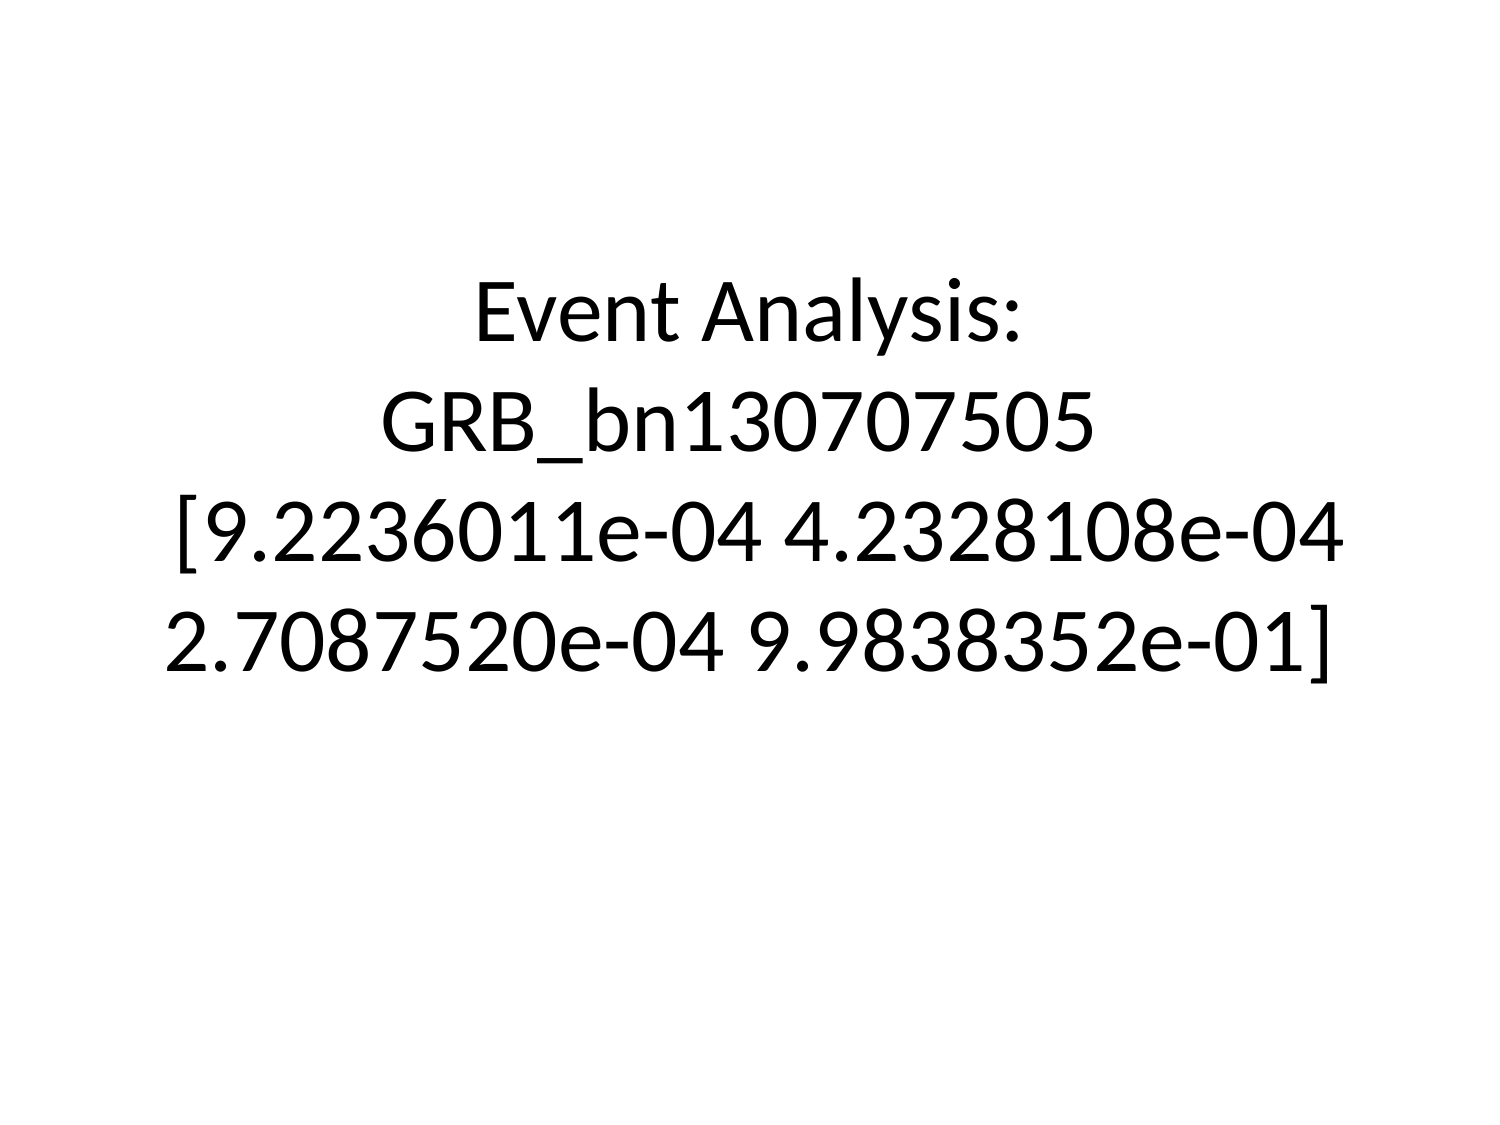

# Event Analysis: GRB_bn130707505
 [9.2236011e-04 4.2328108e-04 2.7087520e-04 9.9838352e-01]